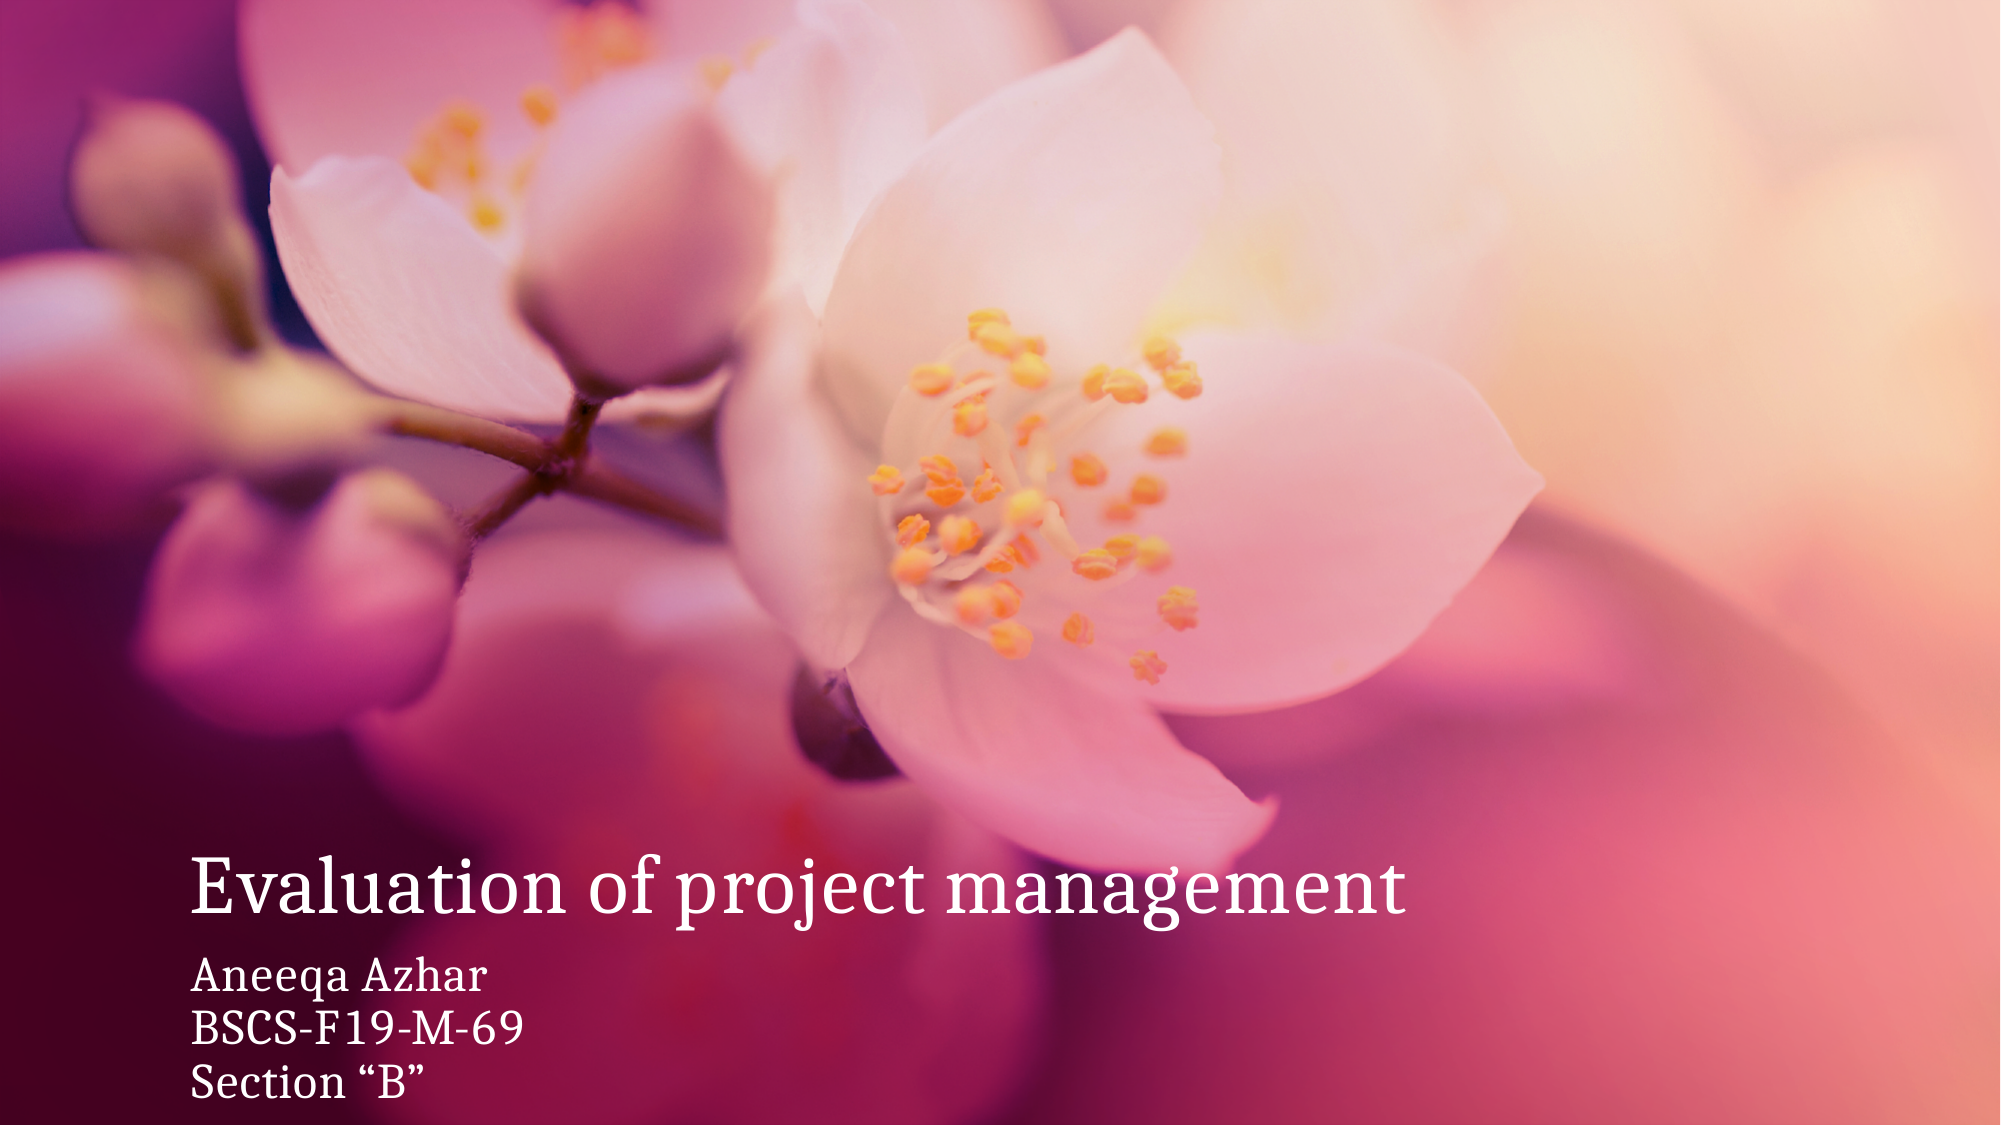

# Evaluation of project management
Aneeqa Azhar
BSCS-F19-M-69
Section “B”